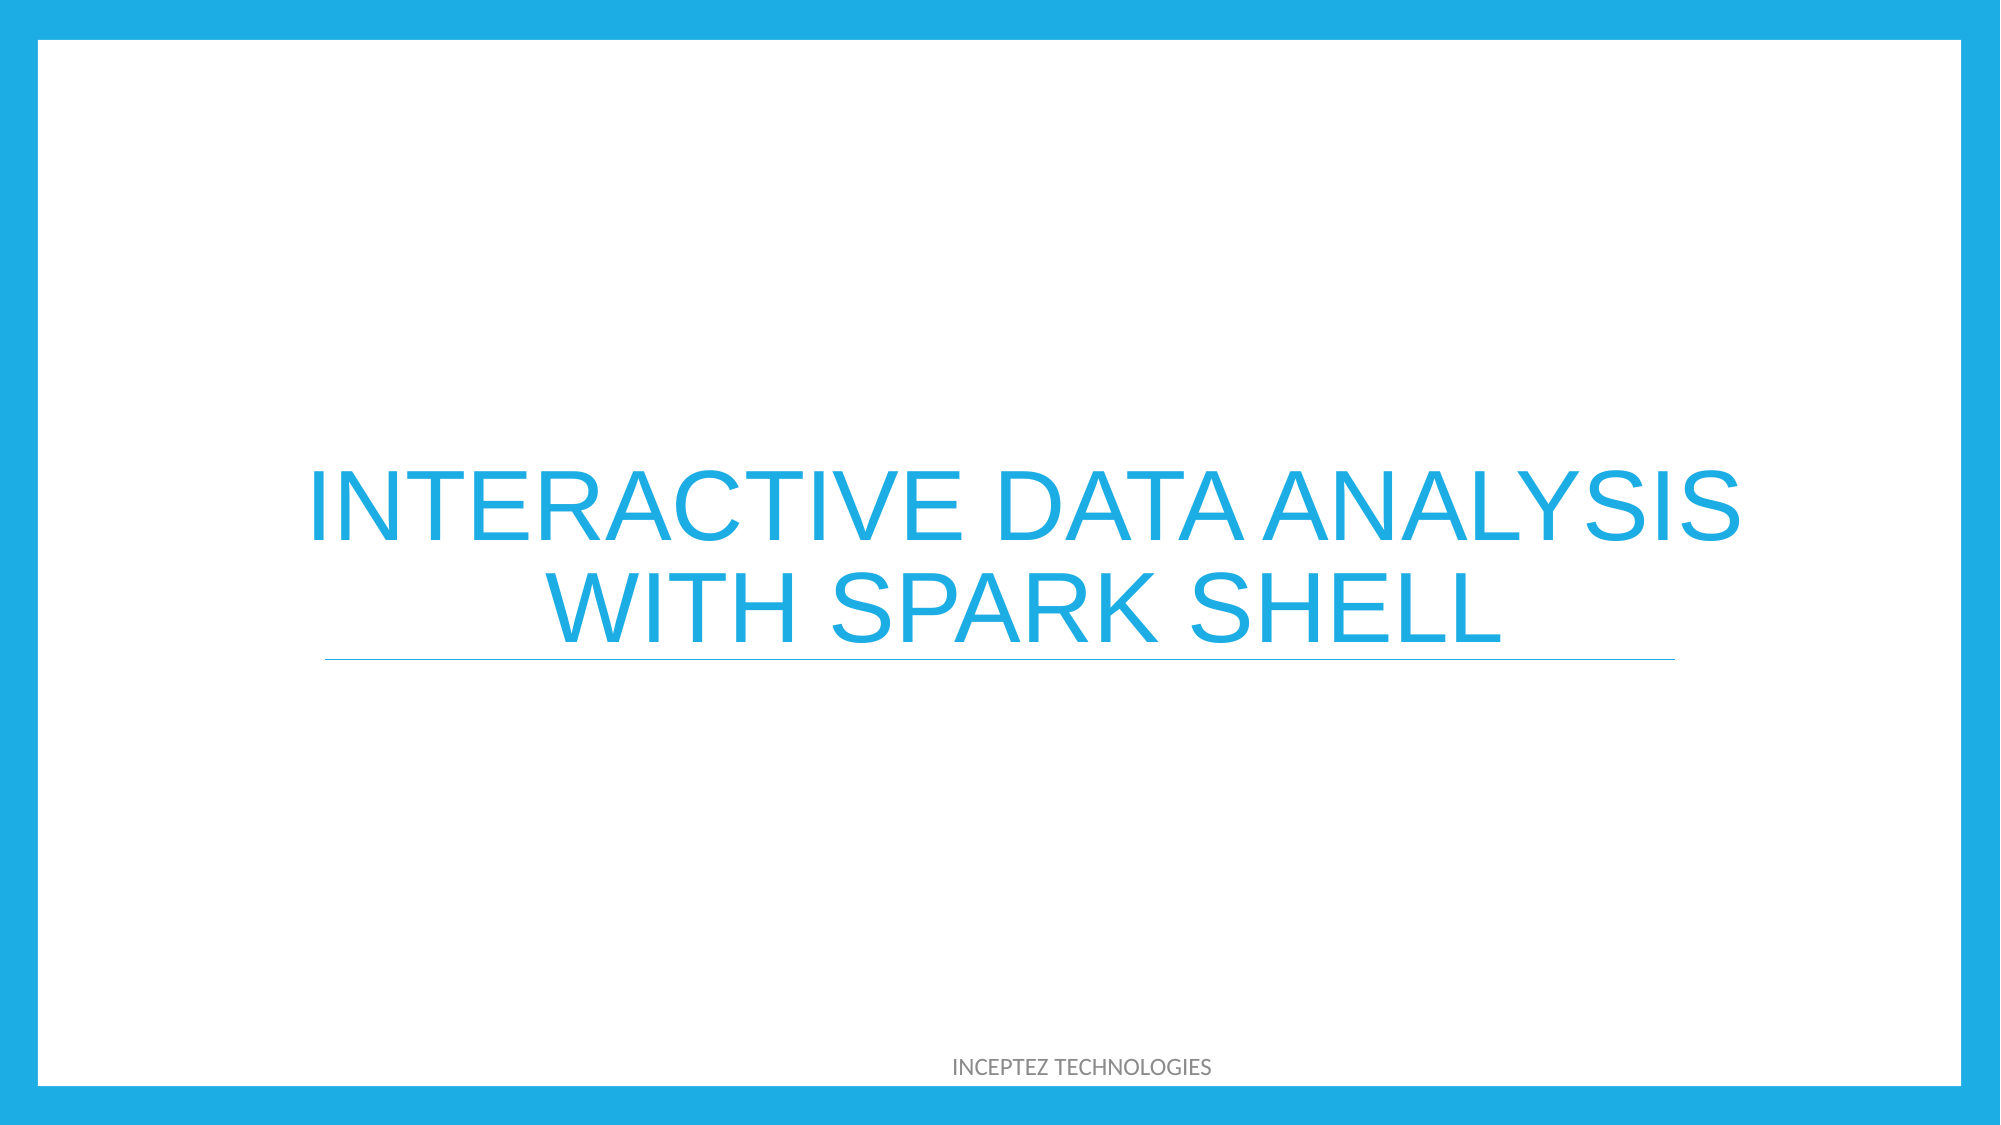

Interactive Data Analysis with Spark Shell
INCEPTEZ TECHNOLOGIES